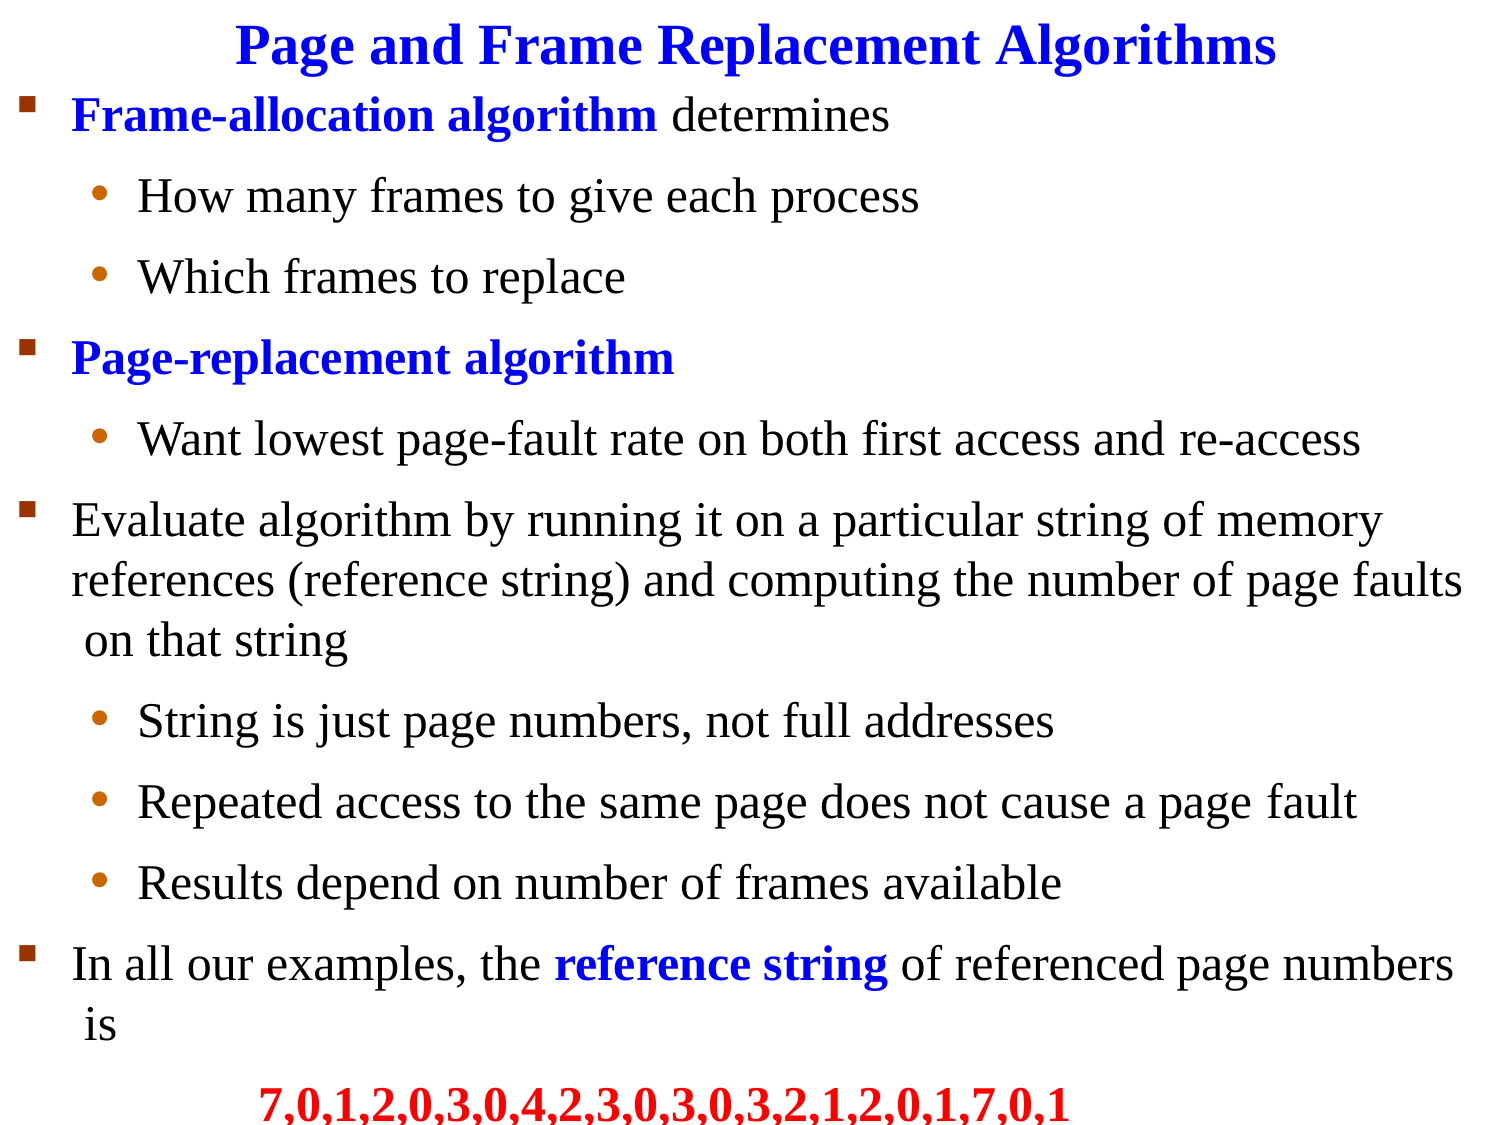

# Page and Frame Replacement Algorithms
Frame-allocation algorithm determines
How many frames to give each process
Which frames to replace
Page-replacement algorithm
Want lowest page-fault rate on both first access and re-access
Evaluate algorithm by running it on a particular string of memory  references (reference string) and computing the number of page faults  on that string
String is just page numbers, not full addresses
Repeated access to the same page does not cause a page fault
Results depend on number of frames available
In all our examples, the reference string of referenced page numbers  is
7,0,1,2,0,3,0,4,2,3,0,3,0,3,2,1,2,0,1,7,0,1